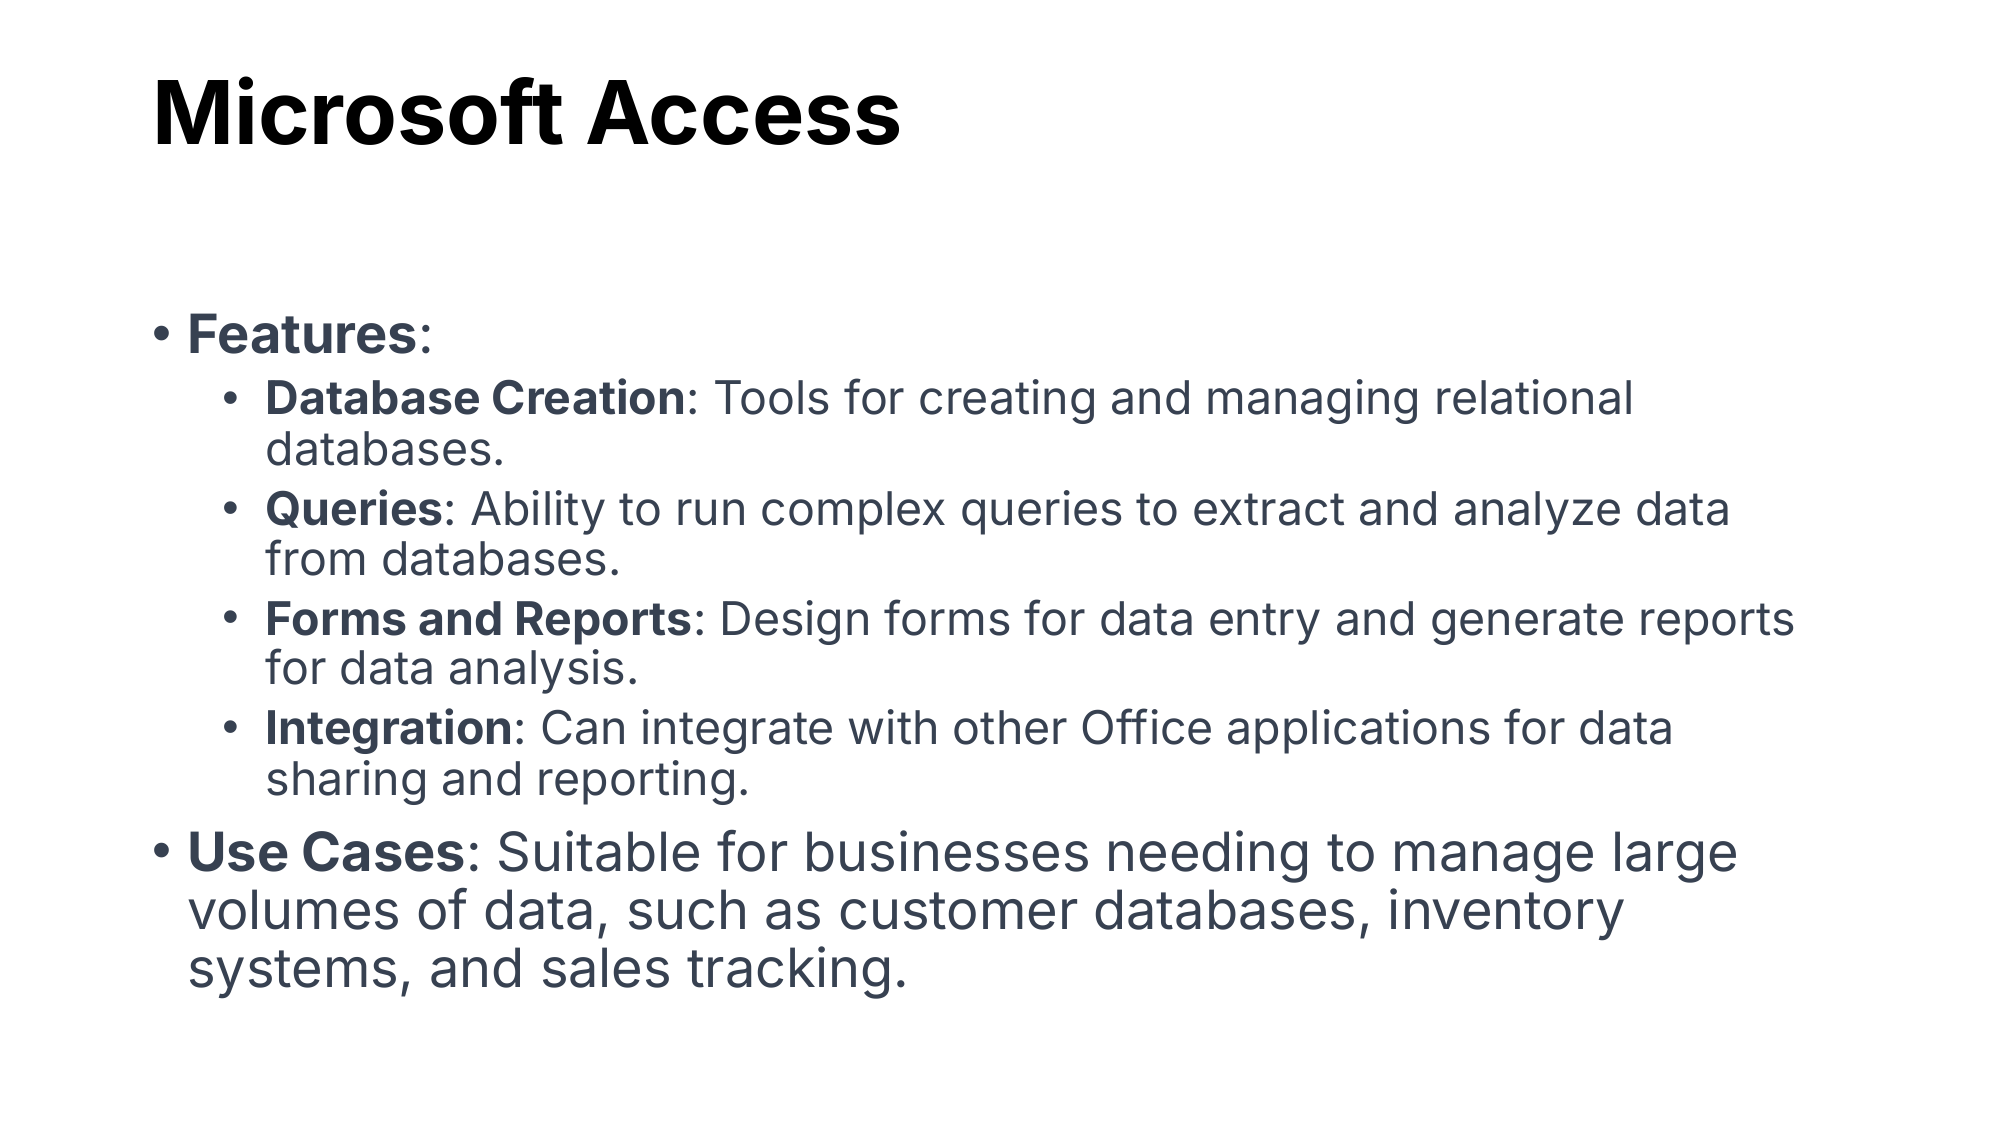

# Microsoft Access
Features:
Database Creation: Tools for creating and managing relational databases.
Queries: Ability to run complex queries to extract and analyze data from databases.
Forms and Reports: Design forms for data entry and generate reports for data analysis.
Integration: Can integrate with other Office applications for data sharing and reporting.
Use Cases: Suitable for businesses needing to manage large volumes of data, such as customer databases, inventory systems, and sales tracking.